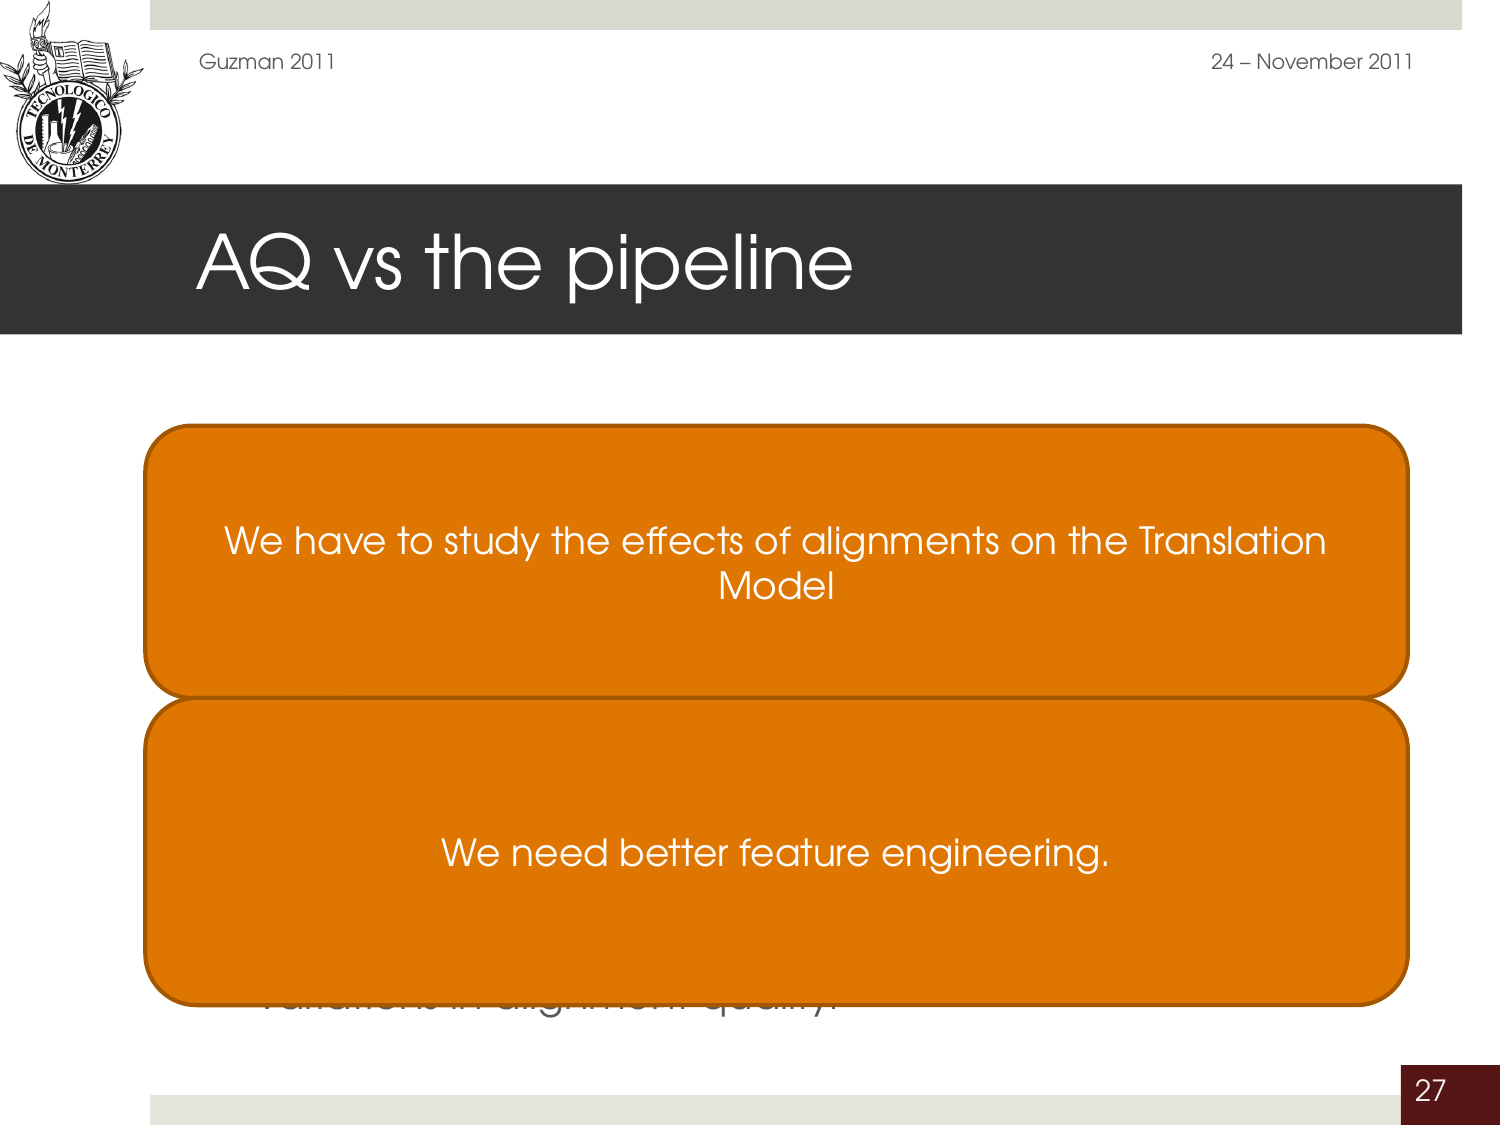

Guzman 2011
24 – November 2011
# AQ vs the pipeline
We have to study the effects of alignments on the Translation Model
Ayan and Dorr (2006)
Analyze the quality of the alignments and resulting phrase tables.
In-depth analysis of phrase table coverage.
Lopez and Resnik (2006)
Compare effect of different alignments in decoding.
Analyze variations in the decoder search space due to variations in alignment quality.

We need better feature engineering.